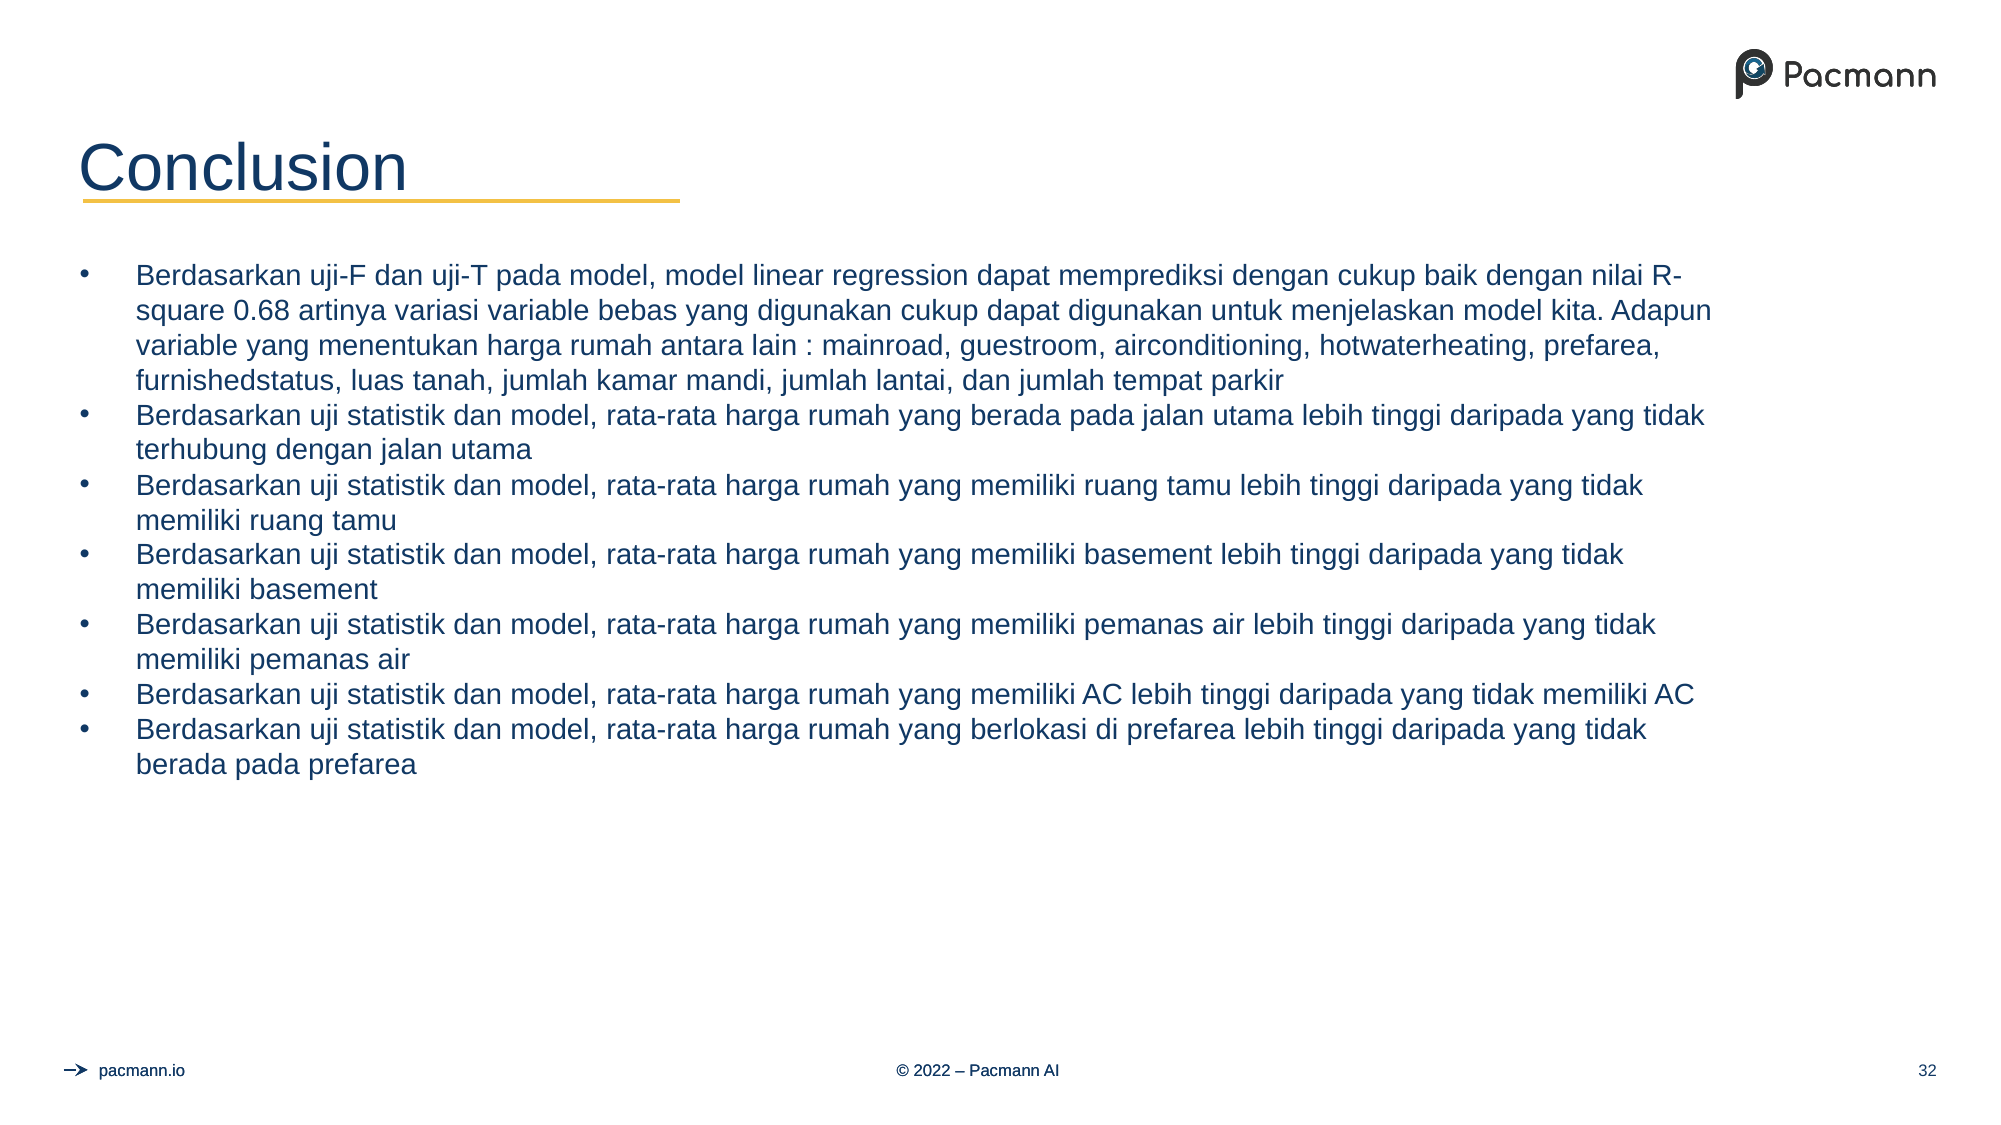

# Conclusion
Berdasarkan uji-F dan uji-T pada model, model linear regression dapat memprediksi dengan cukup baik dengan nilai R-square 0.68 artinya variasi variable bebas yang digunakan cukup dapat digunakan untuk menjelaskan model kita. Adapun variable yang menentukan harga rumah antara lain : mainroad, guestroom, airconditioning, hotwaterheating, prefarea, furnishedstatus, luas tanah, jumlah kamar mandi, jumlah lantai, dan jumlah tempat parkir
Berdasarkan uji statistik dan model, rata-rata harga rumah yang berada pada jalan utama lebih tinggi daripada yang tidak terhubung dengan jalan utama
Berdasarkan uji statistik dan model, rata-rata harga rumah yang memiliki ruang tamu lebih tinggi daripada yang tidak memiliki ruang tamu
Berdasarkan uji statistik dan model, rata-rata harga rumah yang memiliki basement lebih tinggi daripada yang tidak memiliki basement
Berdasarkan uji statistik dan model, rata-rata harga rumah yang memiliki pemanas air lebih tinggi daripada yang tidak memiliki pemanas air
Berdasarkan uji statistik dan model, rata-rata harga rumah yang memiliki AC lebih tinggi daripada yang tidak memiliki AC
Berdasarkan uji statistik dan model, rata-rata harga rumah yang berlokasi di prefarea lebih tinggi daripada yang tidak berada pada prefarea